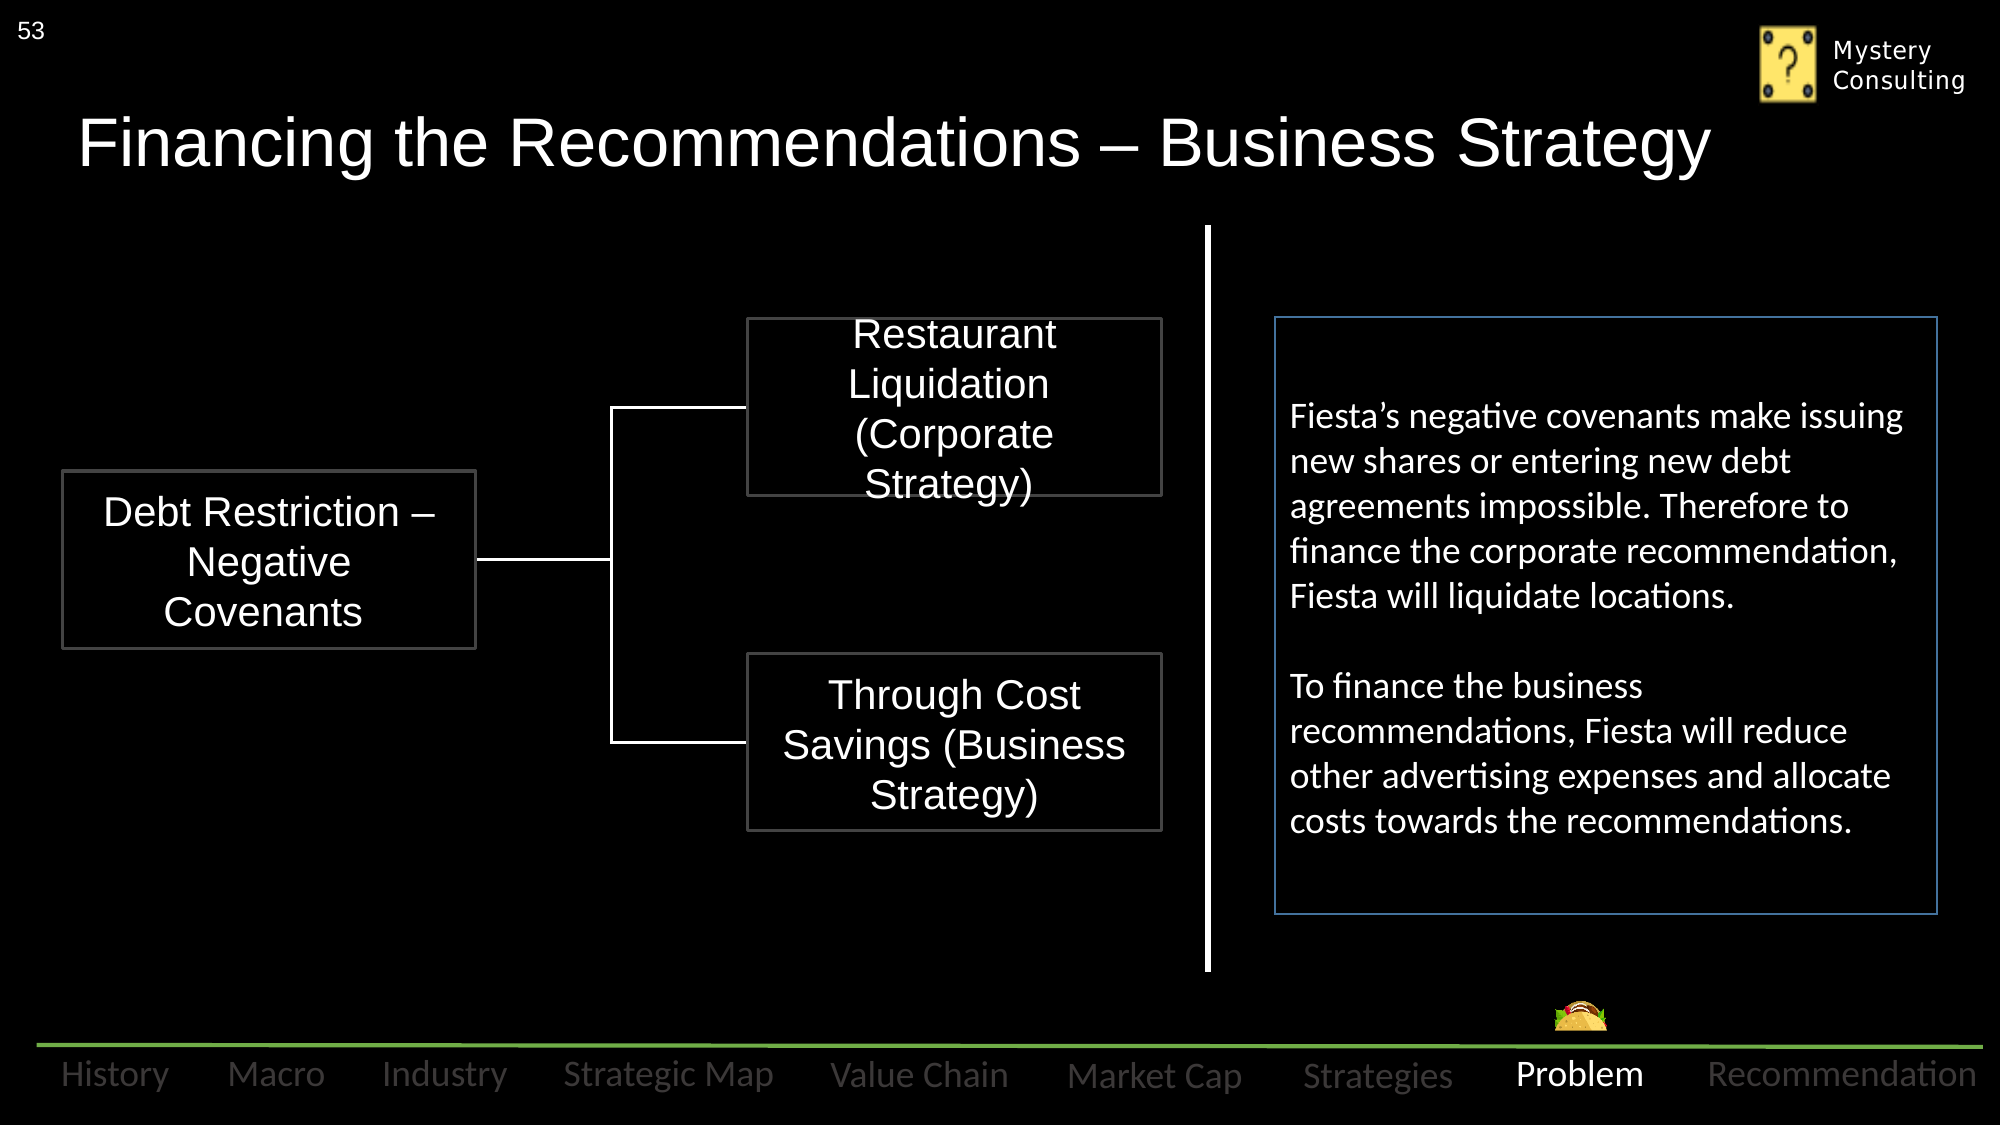

53
# Financing the Recommendations – Business Strategy
Fiesta’s negative covenants make issuing new shares or entering new debt agreements impossible. Therefore to finance the corporate recommendation, Fiesta will liquidate locations.

To finance the business recommendations, Fiesta will reduce other advertising expenses and allocate costs towards the recommendations.
Restaurant Liquidation  (Corporate Strategy)
Debt Restriction – Negative Covenants
Through Cost Savings (Business Strategy)